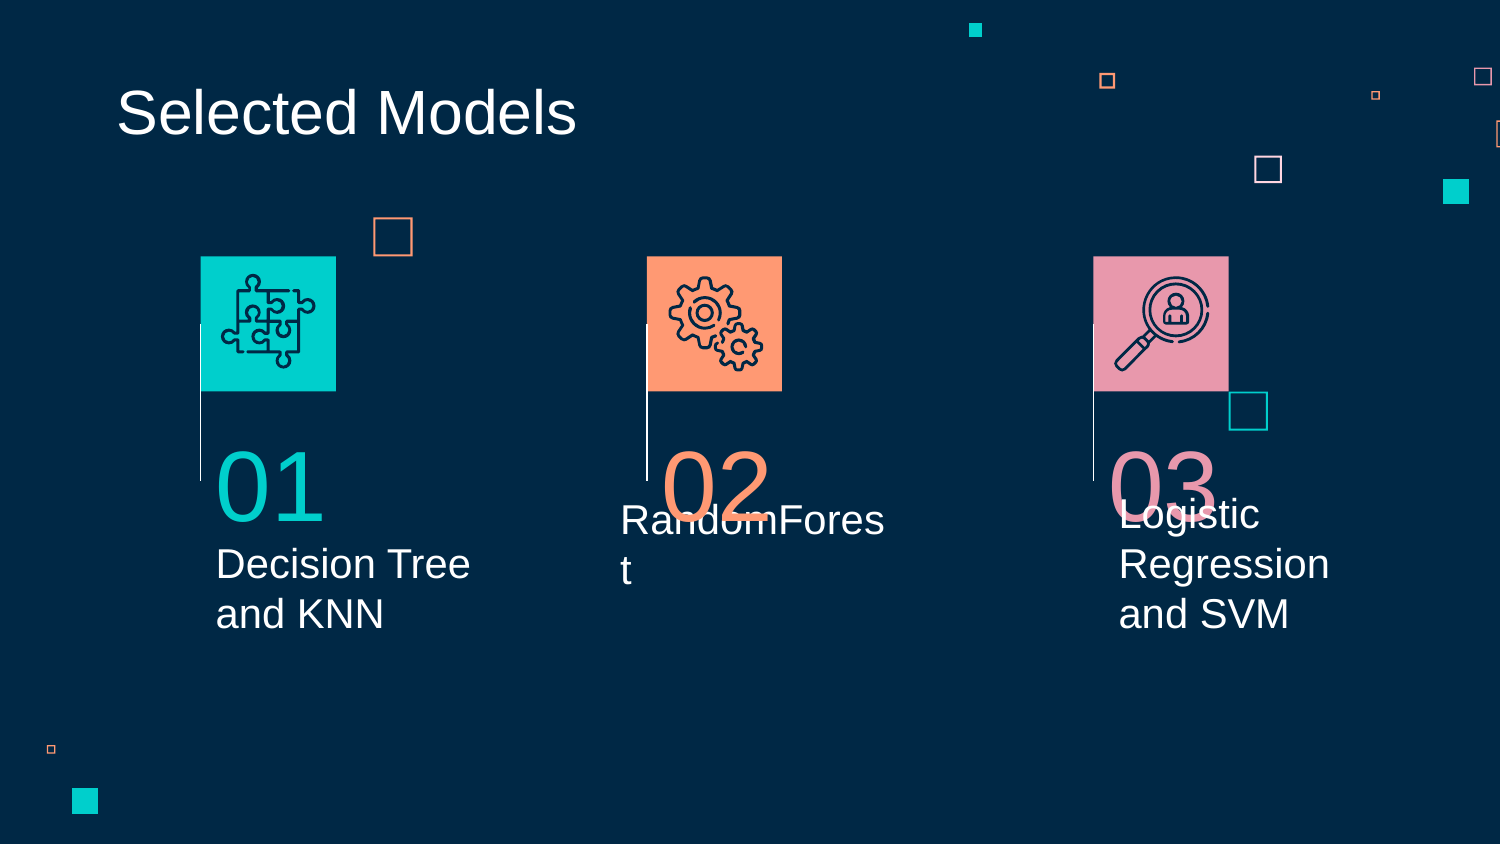

Selected Models

01
02
03
RandomForest
# Decision Tree and KNN
Logistic Regression
and SVM